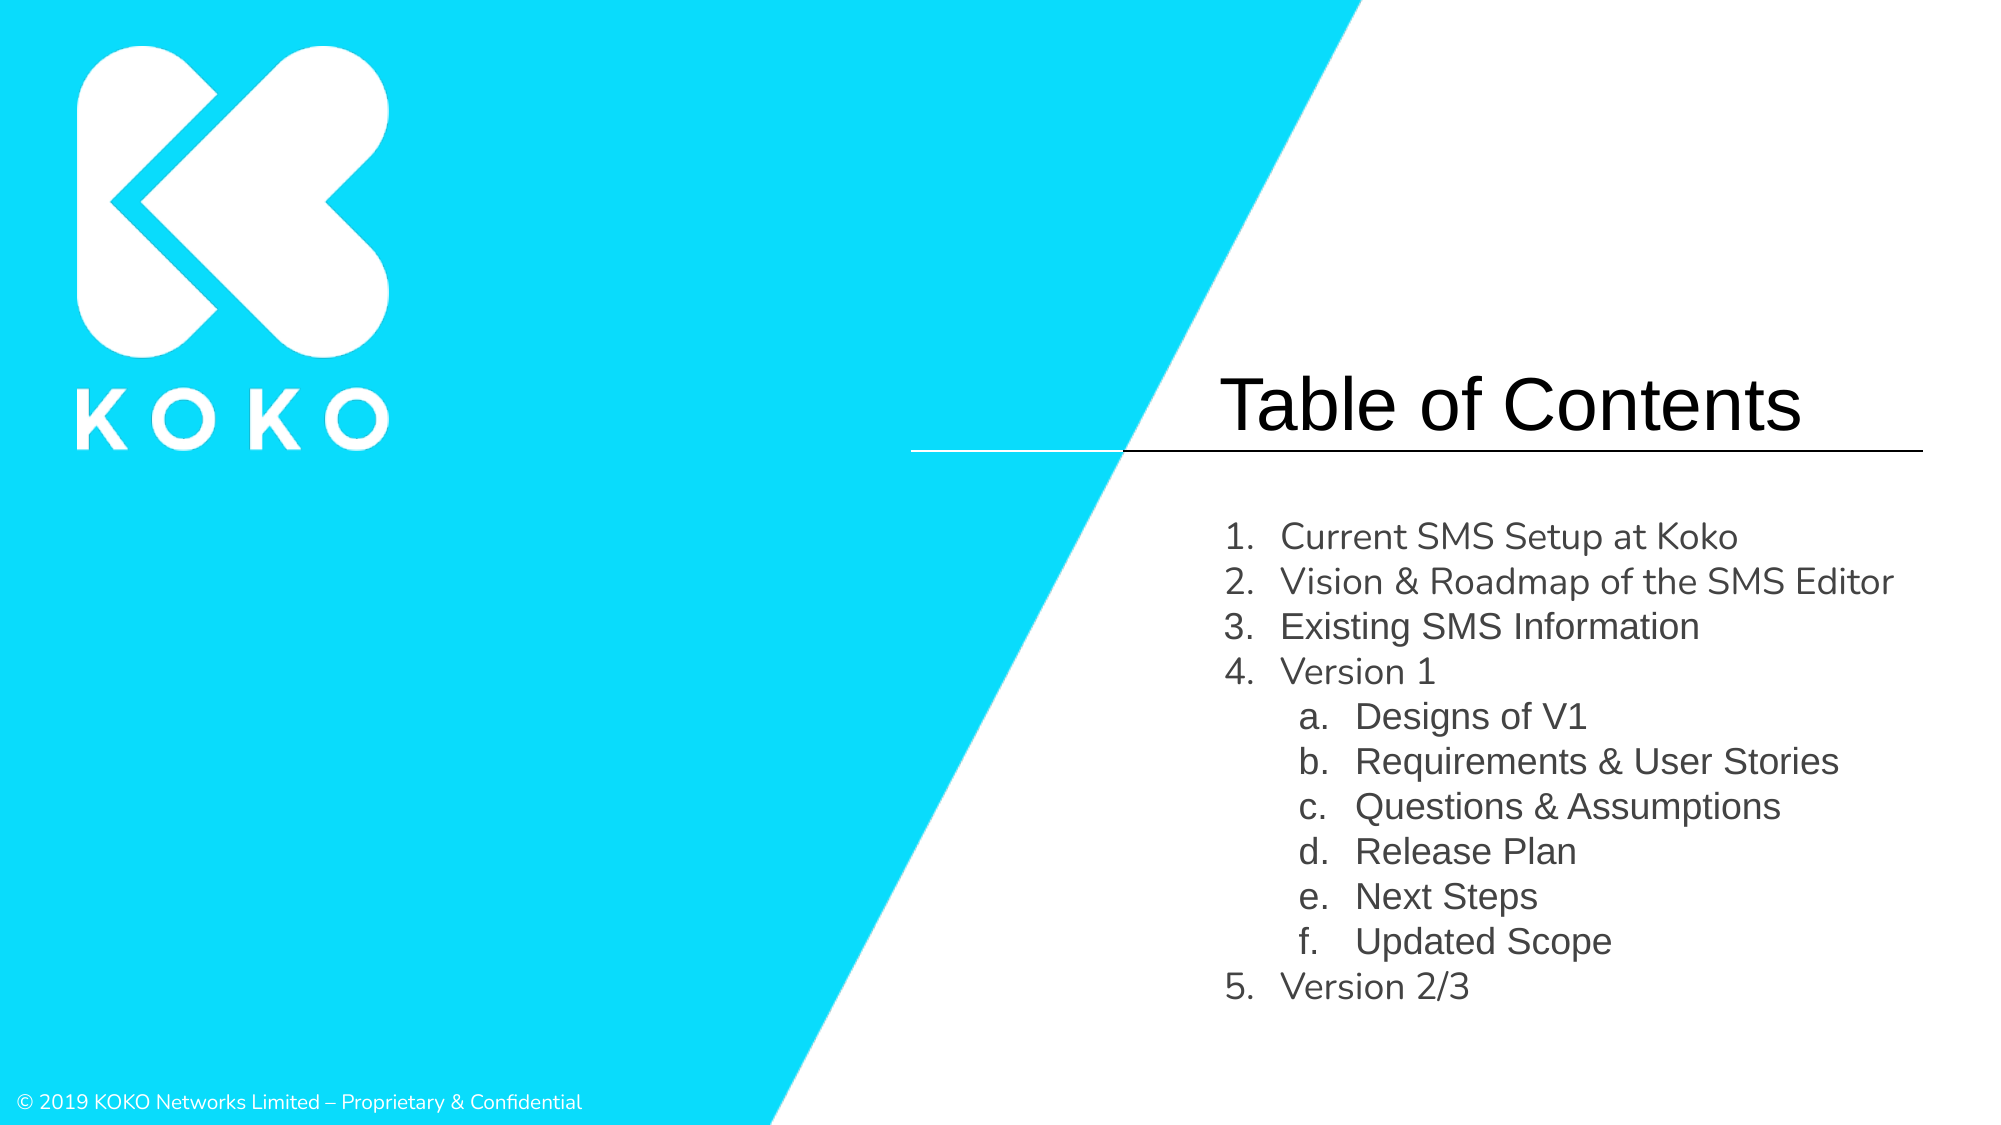

Current SMS Setup at Koko
Vision & Roadmap of the SMS Editor
Existing SMS Information
Version 1
Designs of V1
Requirements & User Stories
Questions & Assumptions
Release Plan
Next Steps
Updated Scope
Version 2/3